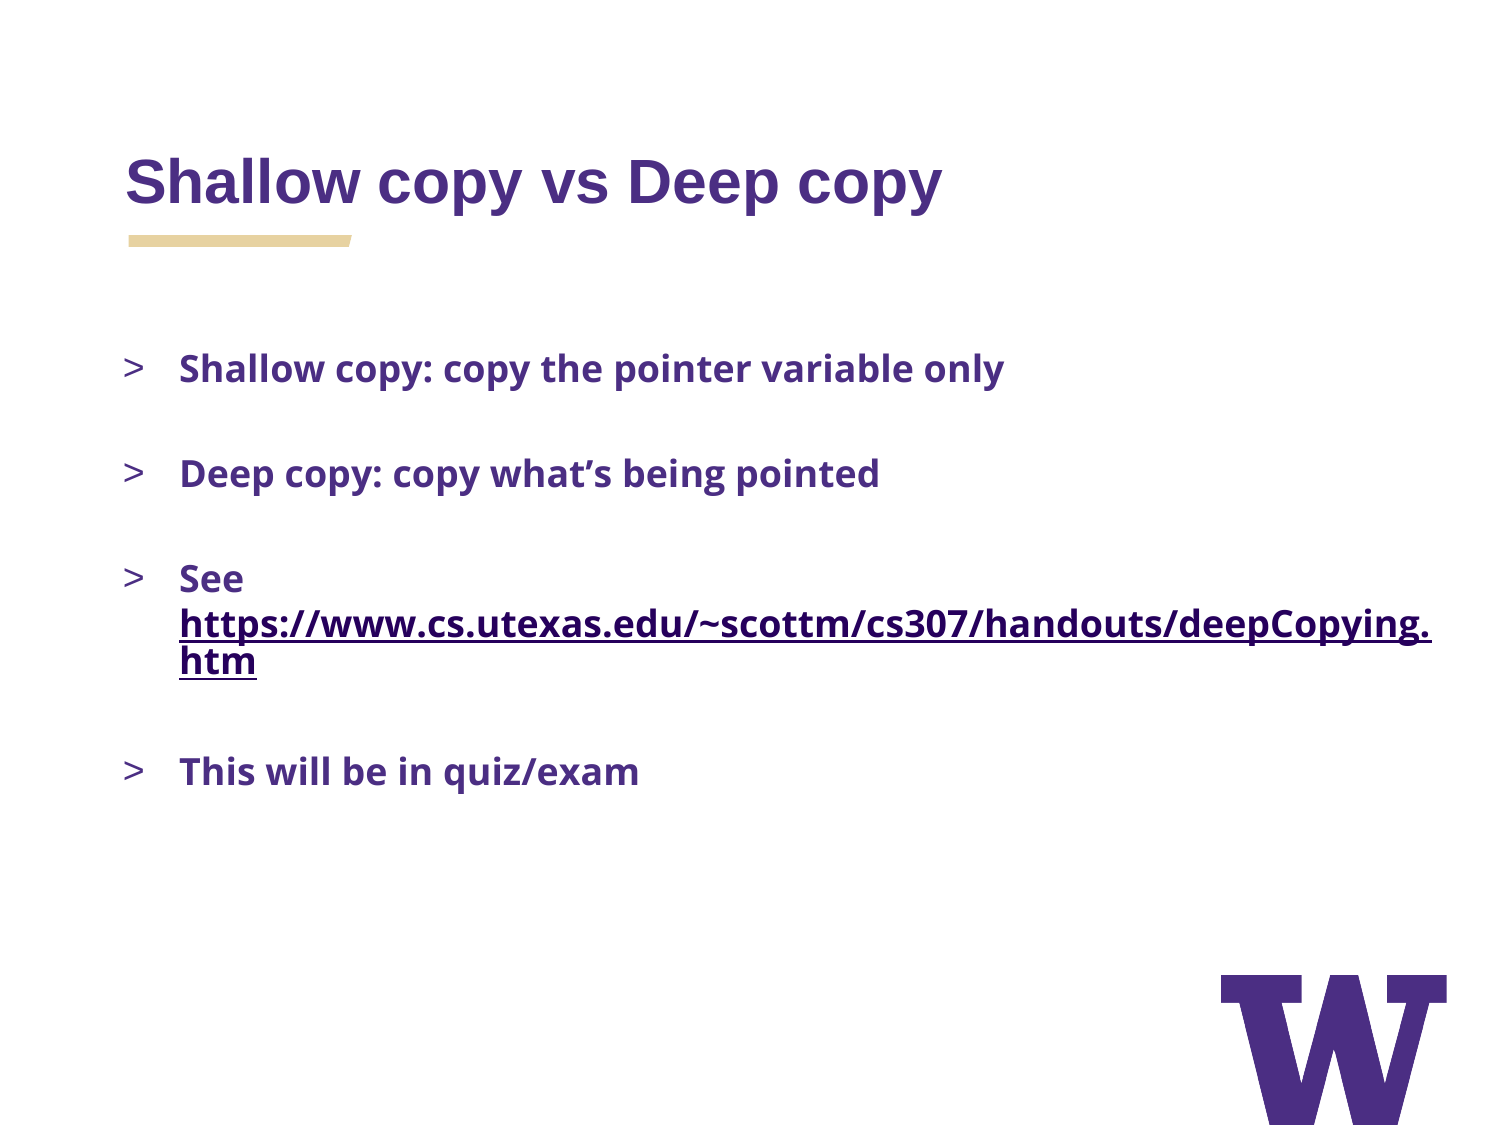

# Shallow copy vs Deep copy

Shallow copy: copy the pointer variable only

Deep copy: copy what’s being pointed

See https://www.cs.utexas.edu/~scottm/cs307/handouts/deepCopying.htm

This will be in quiz/exam